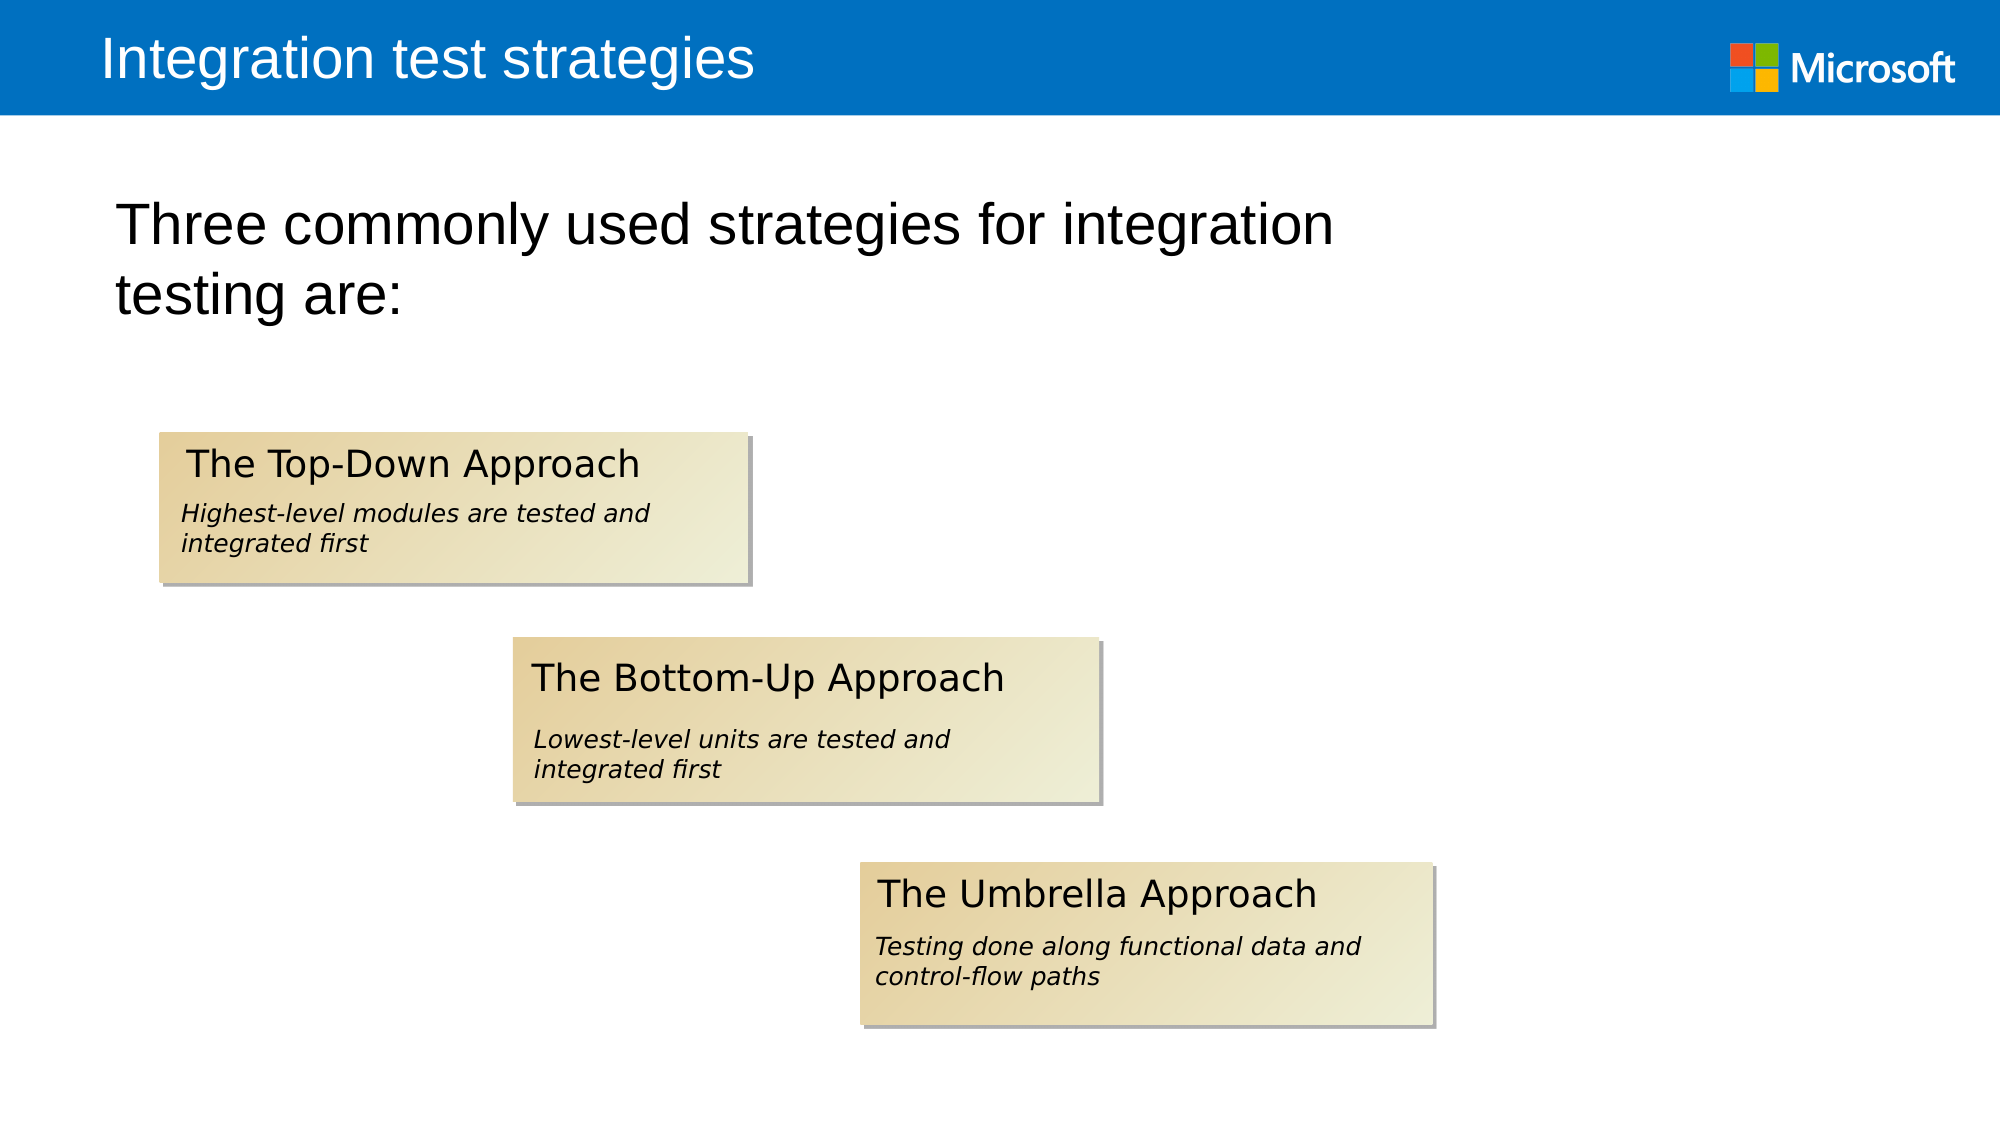

# Integration test strategies
Three commonly used strategies for integration testing are:

The Top-Down Approach
Highest-level modules are tested and integrated first

The Bottom-Up Approach
Lowest-level units are tested and integrated first

The Umbrella Approach
Testing done along functional data and control-flow paths